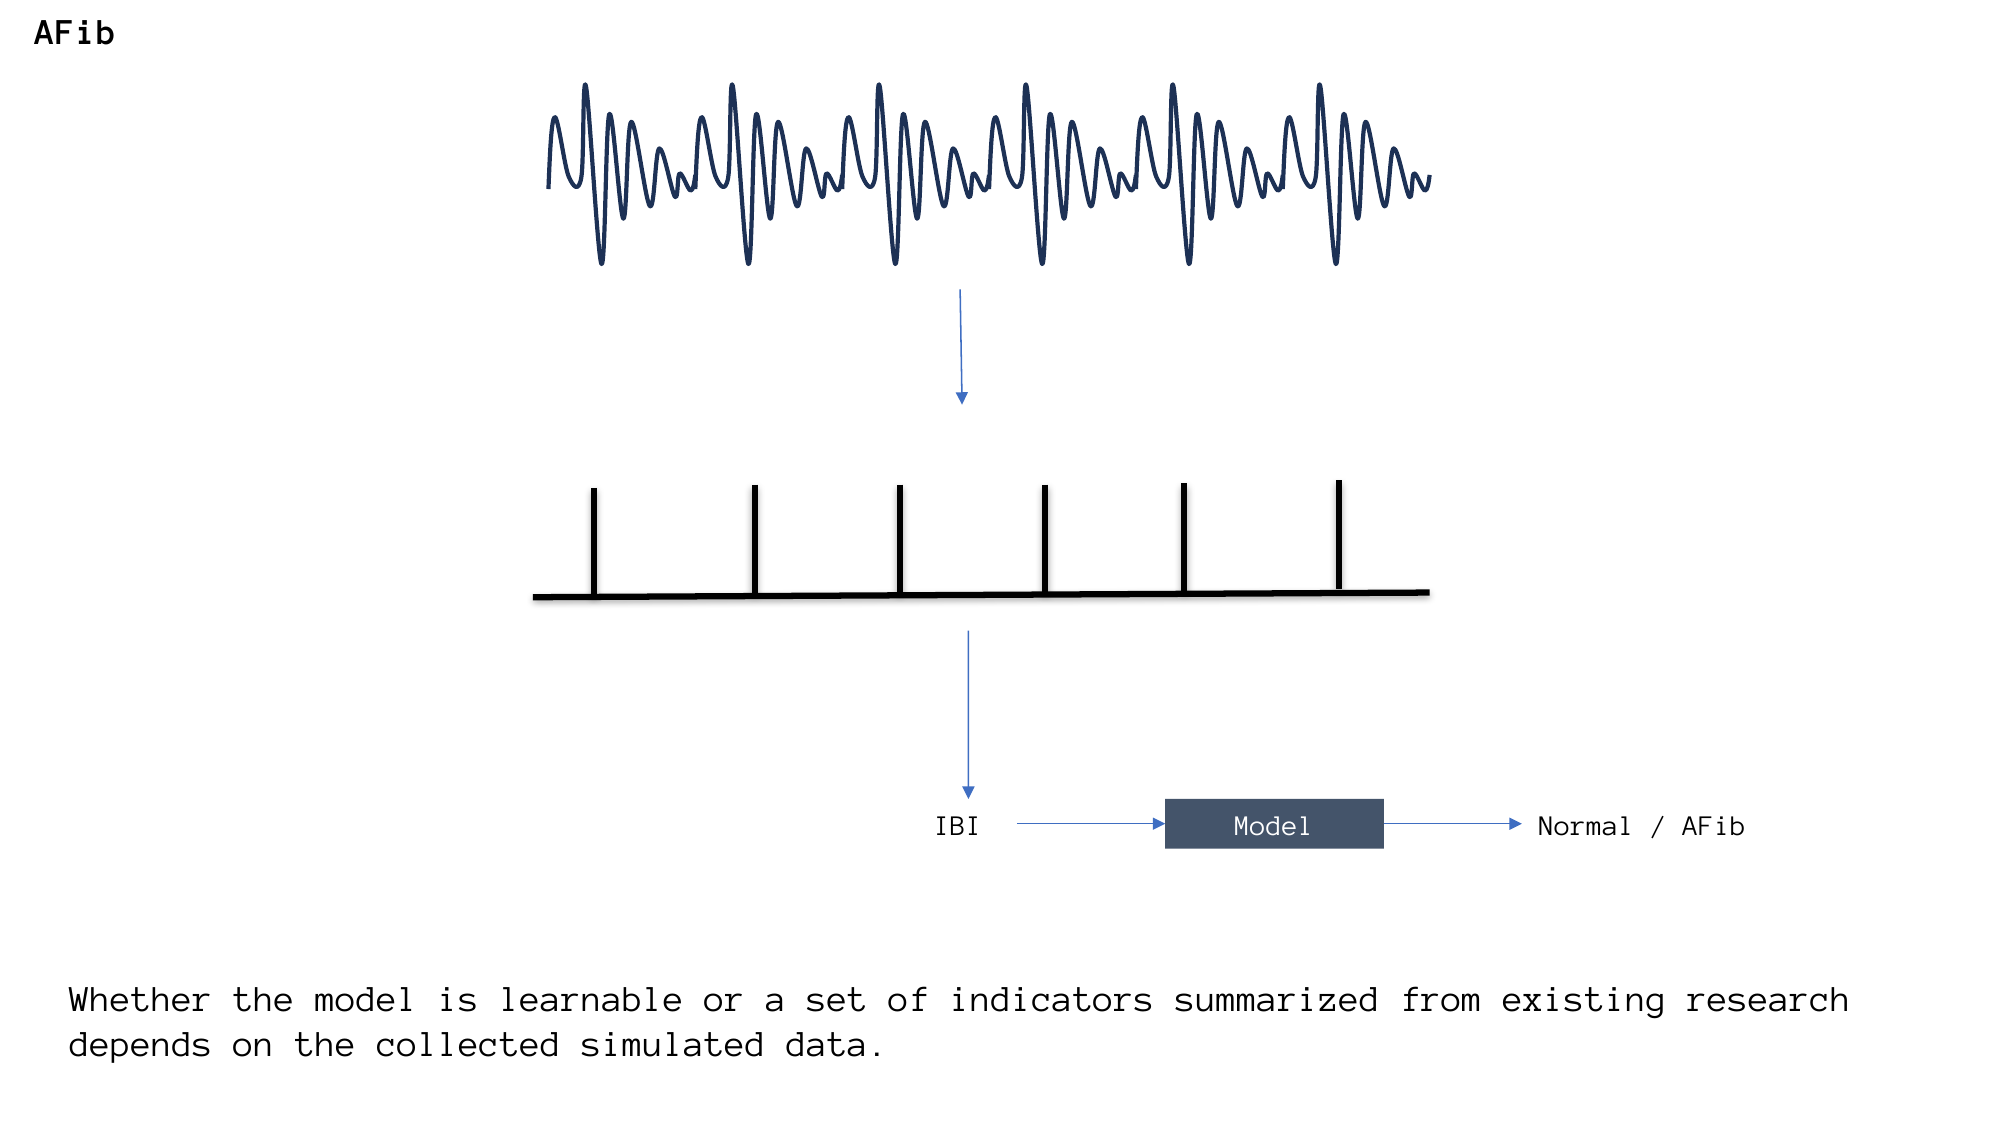

AFib

Normal / AFib
IBI
Model
Whether the model is learnable or a set of indicators summarized from existing research depends on the collected simulated data.